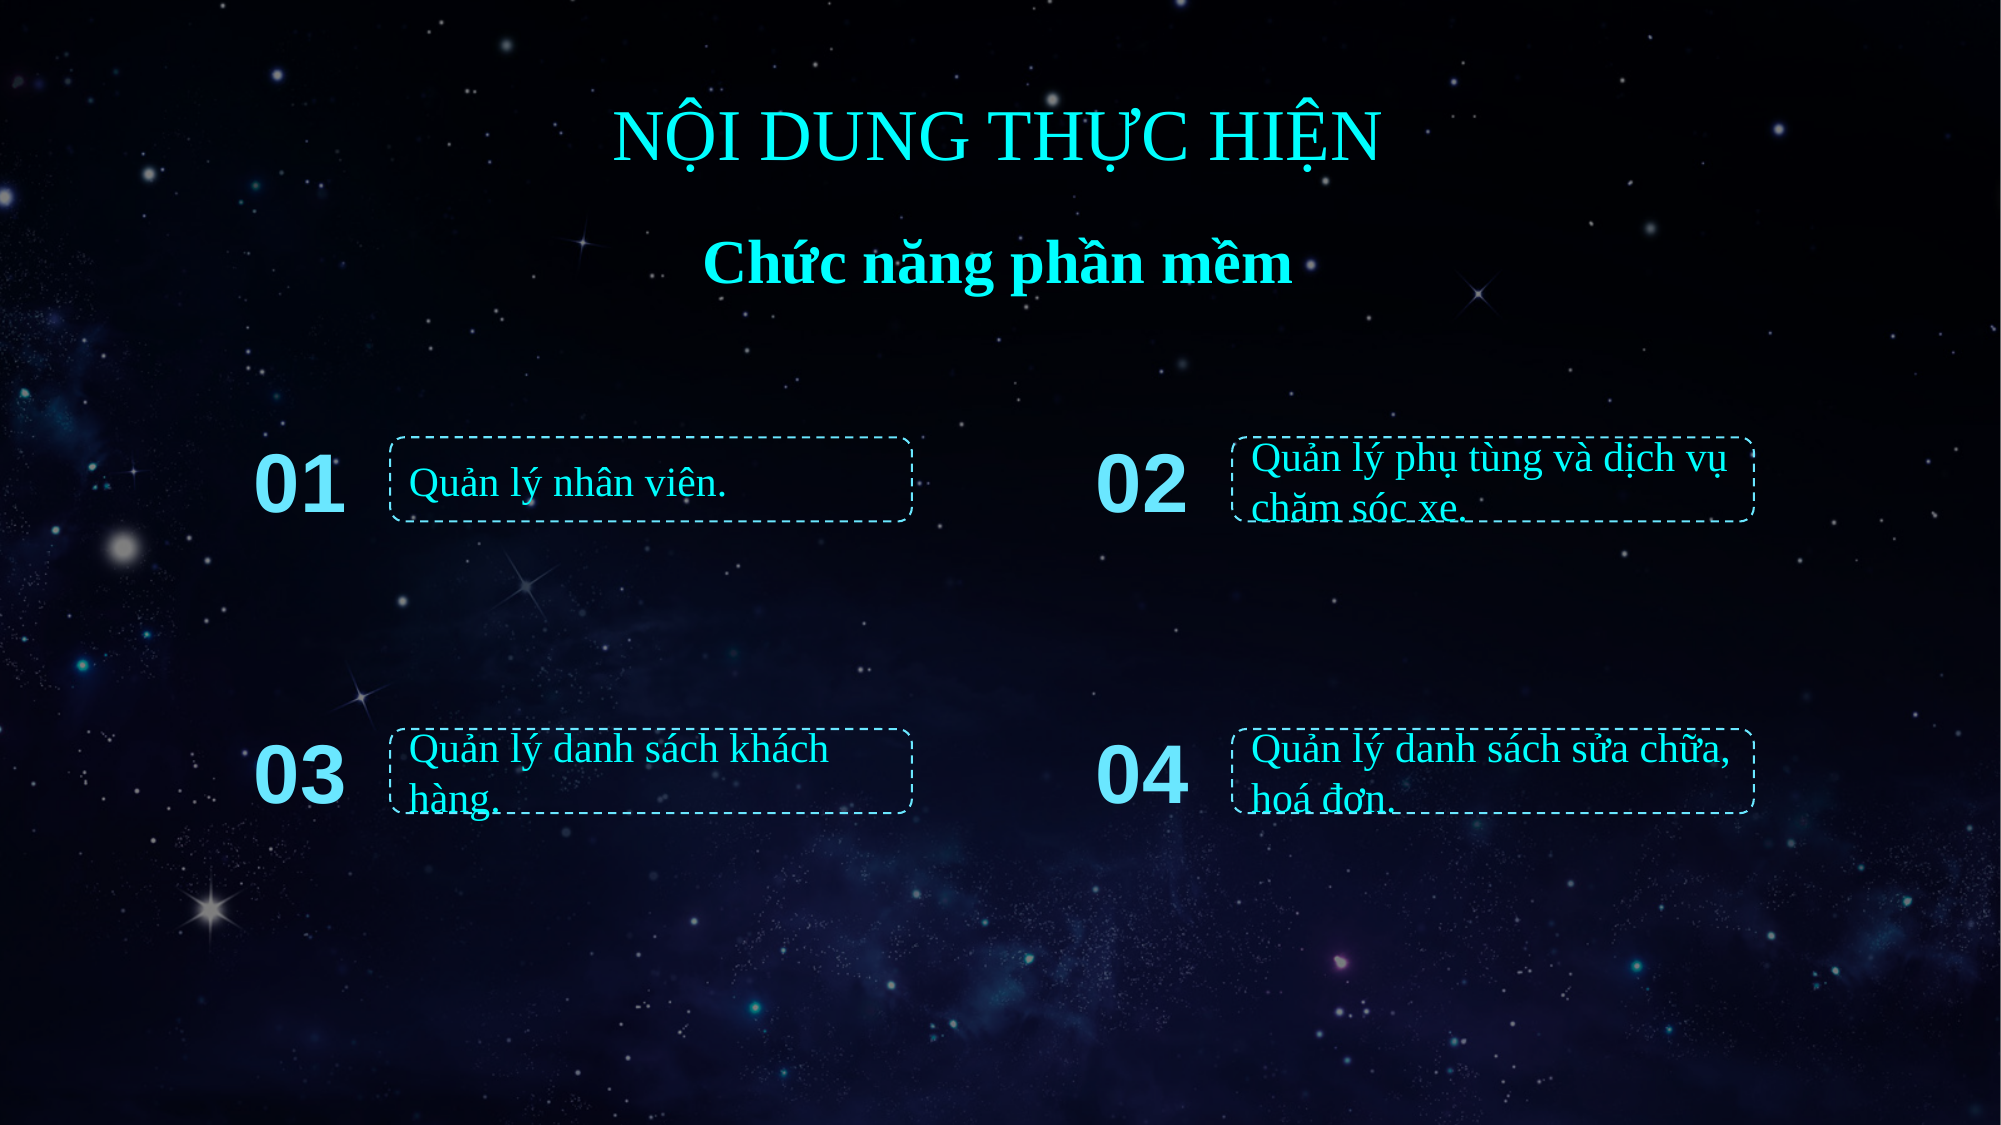

NỘI DUNG THỰC HIỆN
Chức năng phần mềm

01
02
Quản lý nhân viên.
Quản lý phụ tùng và dịch vụ chăm sóc xe.
03
04
Quản lý danh sách khách hàng.
Quản lý danh sách sửa chữa, hoá đơn.